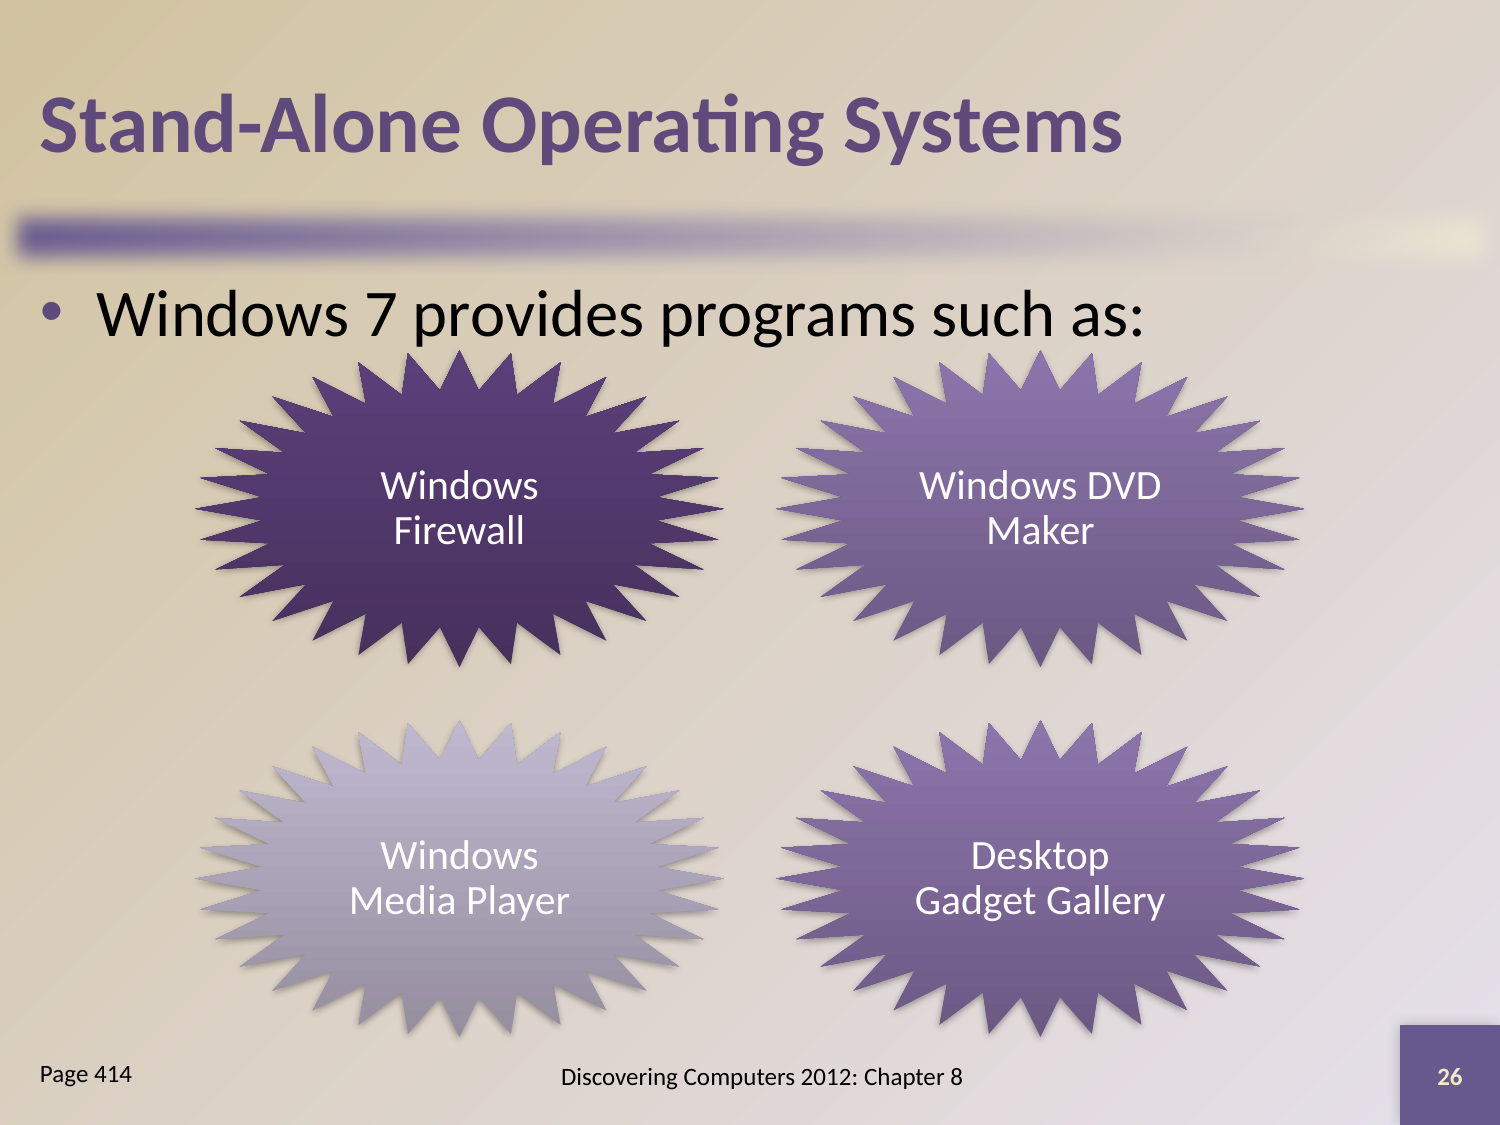

# Stand-Alone Operating Systems
Windows 7 provides programs such as:
Windows Firewall
Windows DVD Maker
Windows Media Player
Desktop Gadget Gallery
26
Discovering Computers 2012: Chapter 8
Page 414